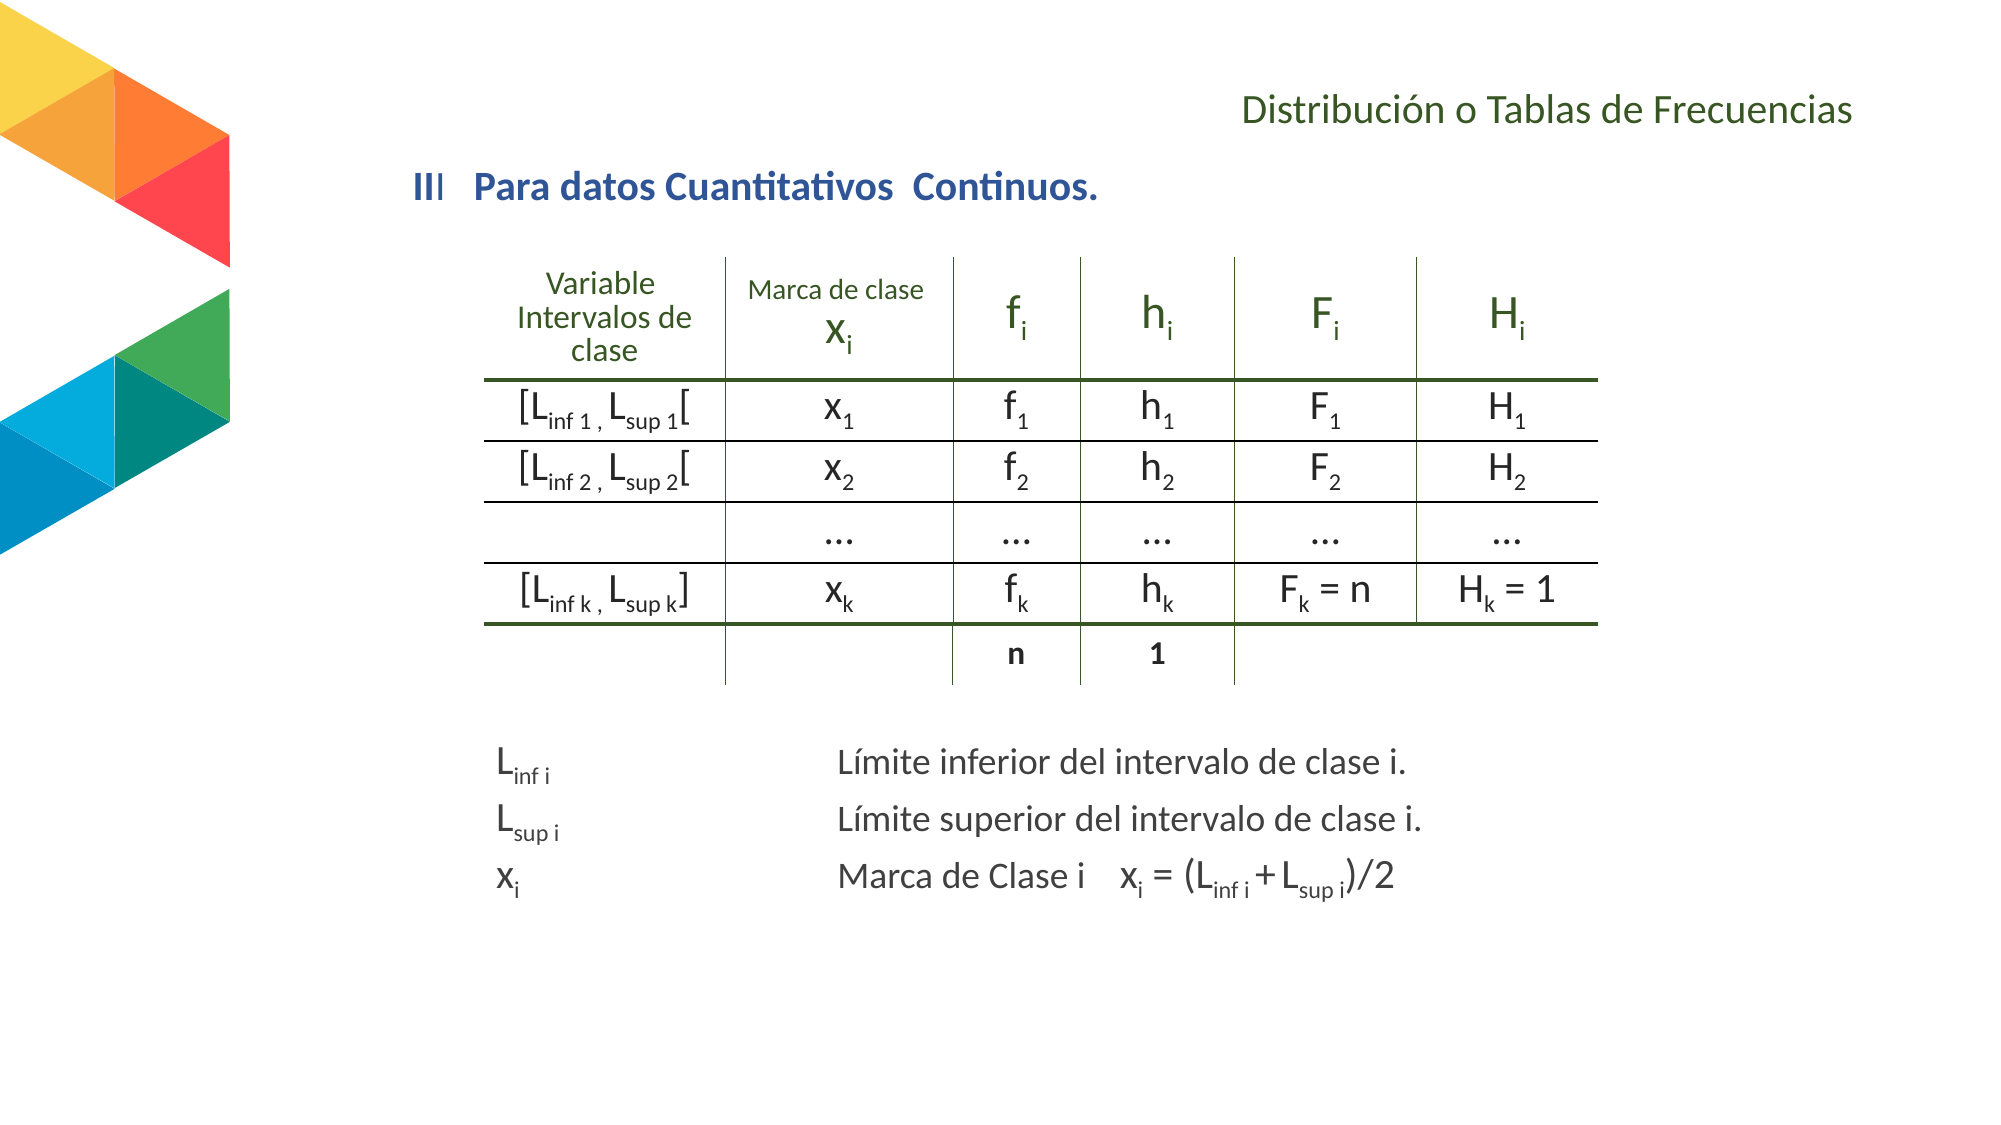

# Distribución o Tablas de Frecuencias
III   Para datos Cuantitativos  Continuos.
| Variable Intervalos de clase | Marca de clase xi | fi | hi | Fi | Hi |
| --- | --- | --- | --- | --- | --- |
| [Linf 1 , Lsup 1[ | x1 | f1 | h1 | F1 | H1 |
| [Linf 2 , Lsup 2[ | x2 | f2 | h2 | F2 | H2 |
|  | … | … | … | … | … |
| [Linf k , Lsup k] | xk | fk | hk | Fk = n | Hk = 1 |
|  |  | n | 1 |  |  |
Linf i	Límite inferior del intervalo de clase i.
Lsup i	Límite superior del intervalo de clase i.
xi	Marca de Clase i    xi = (Linf i + Lsup i)/2